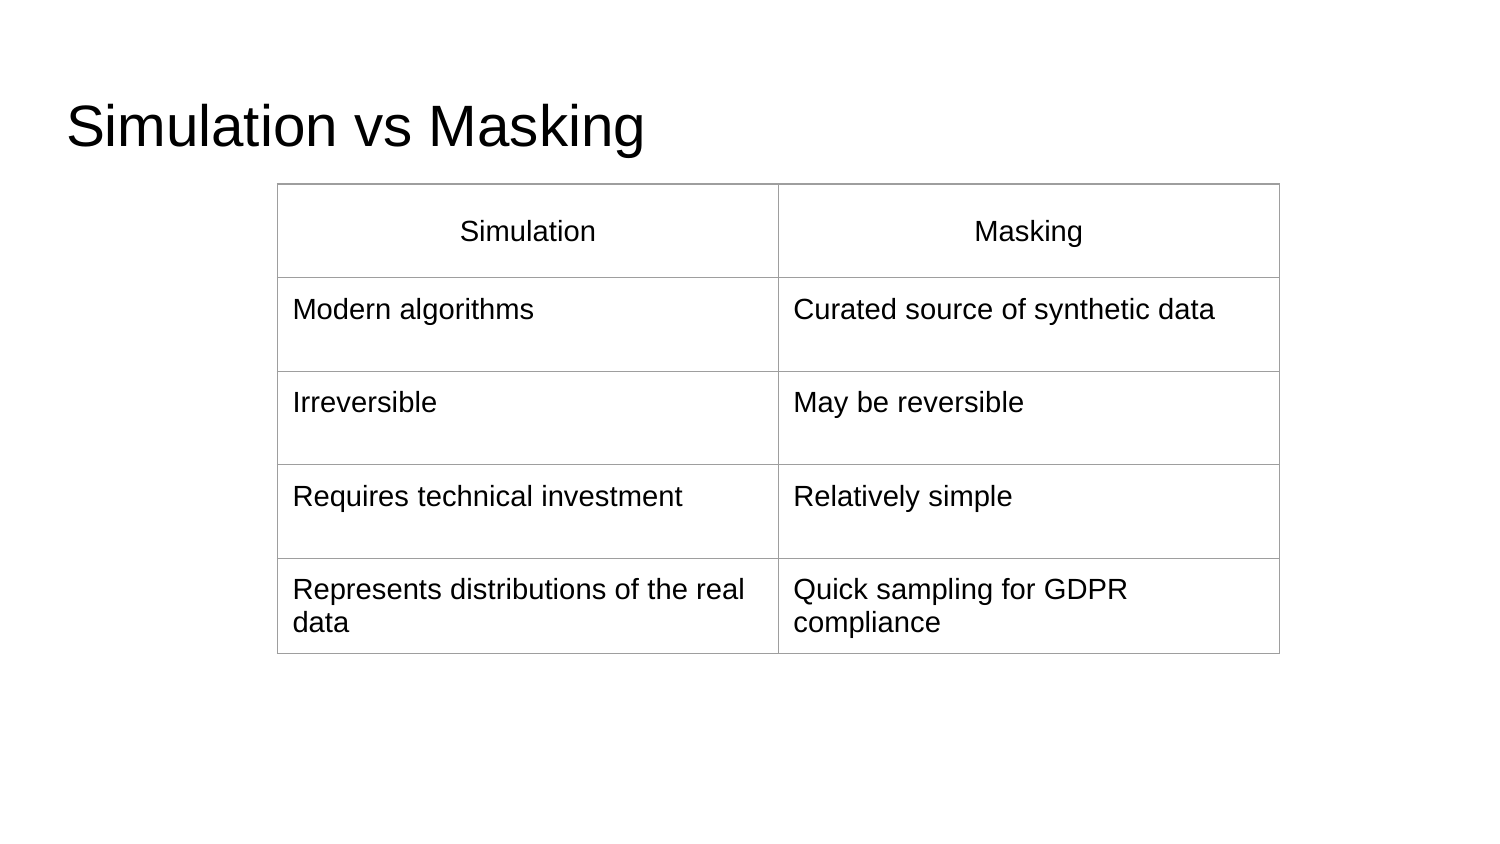

# Simulation vs Masking
| Simulation | Masking |
| --- | --- |
| Modern algorithms | Curated source of synthetic data |
| Irreversible | May be reversible |
| Requires technical investment | Relatively simple |
| Represents distributions of the real data | Quick sampling for GDPR compliance |